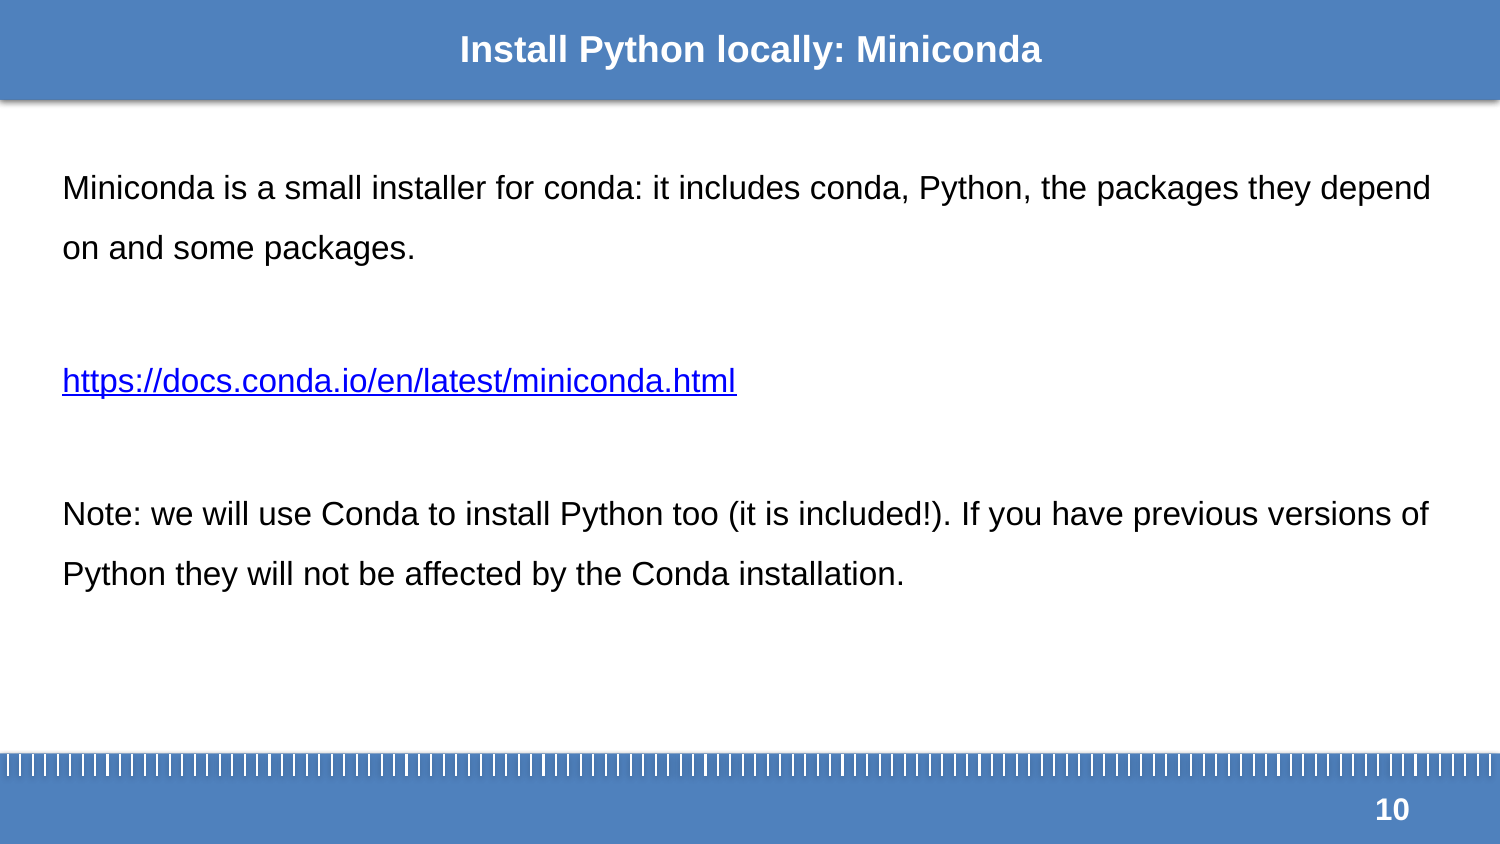

# Install Python locally: Miniconda
Miniconda is a small installer for conda: it includes conda, Python, the packages they depend on and some packages.

https://docs.conda.io/en/latest/miniconda.html

Note: we will use Conda to install Python too (it is included!). If you have previous versions of Python they will not be affected by the Conda installation.

10